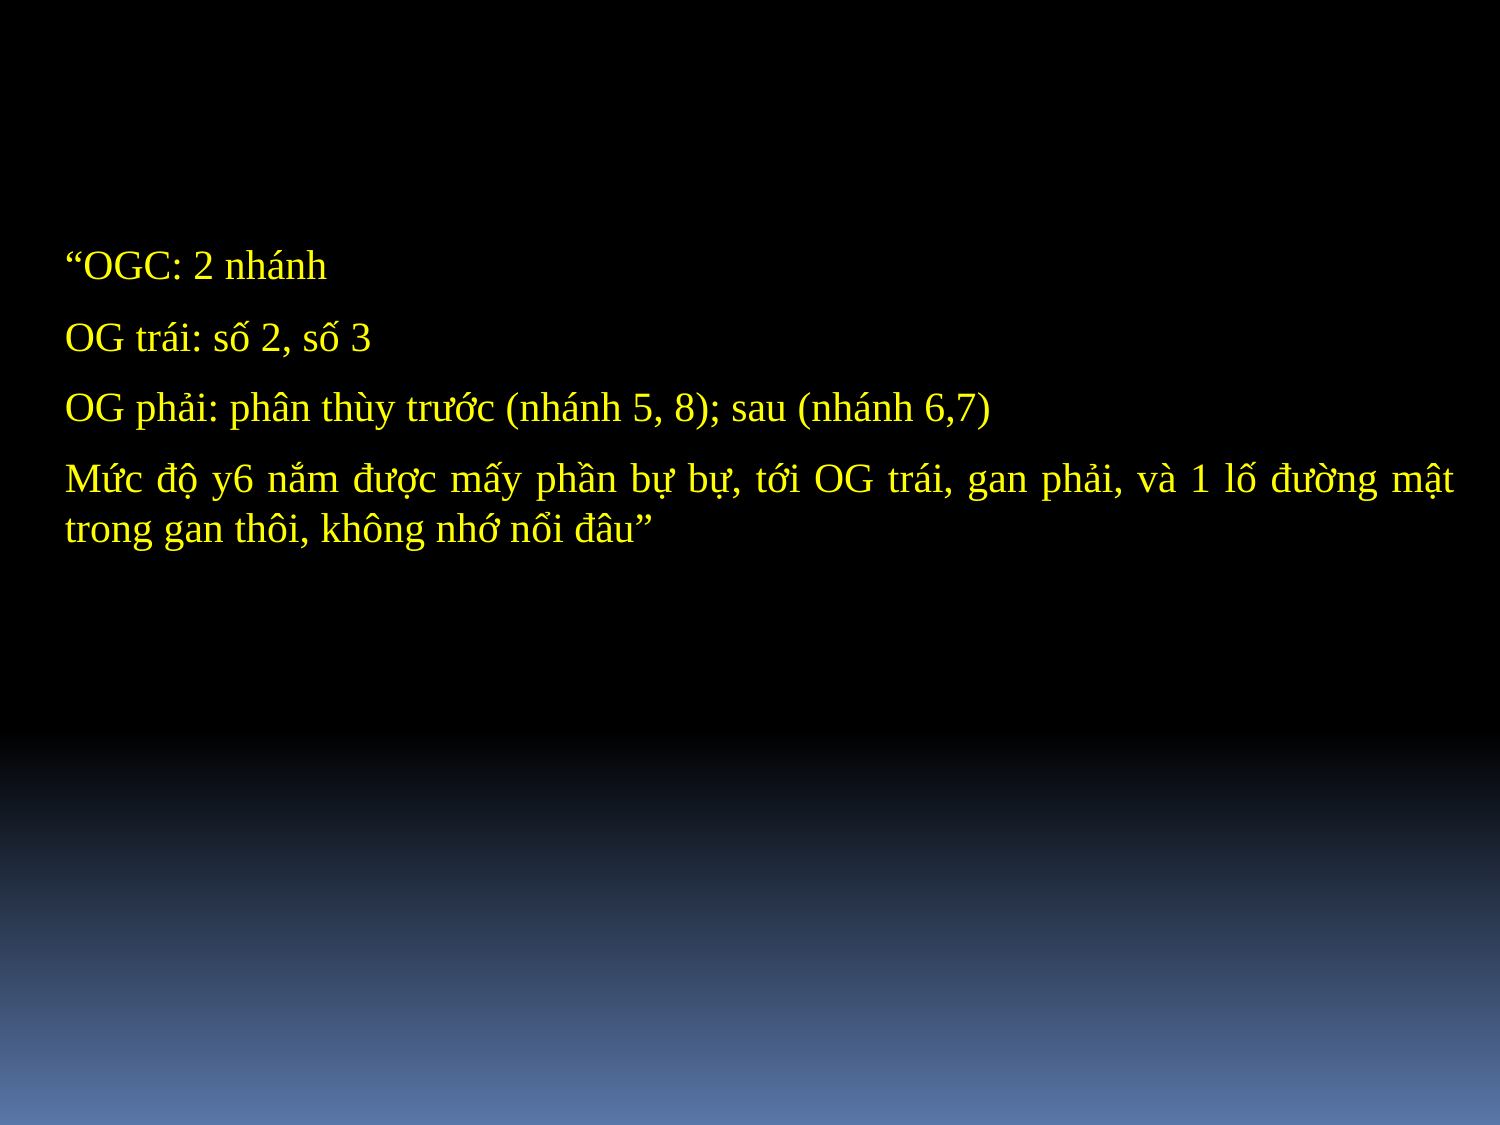

“OGC: 2 nhánh
OG trái: số 2, số 3
OG phải: phân thùy trước (nhánh 5, 8); sau (nhánh 6,7)
Mức độ y6 nắm được mấy phần bự bự, tới OG trái, gan phải, và 1 lố đường mật trong gan thôi, không nhớ nổi đâu”